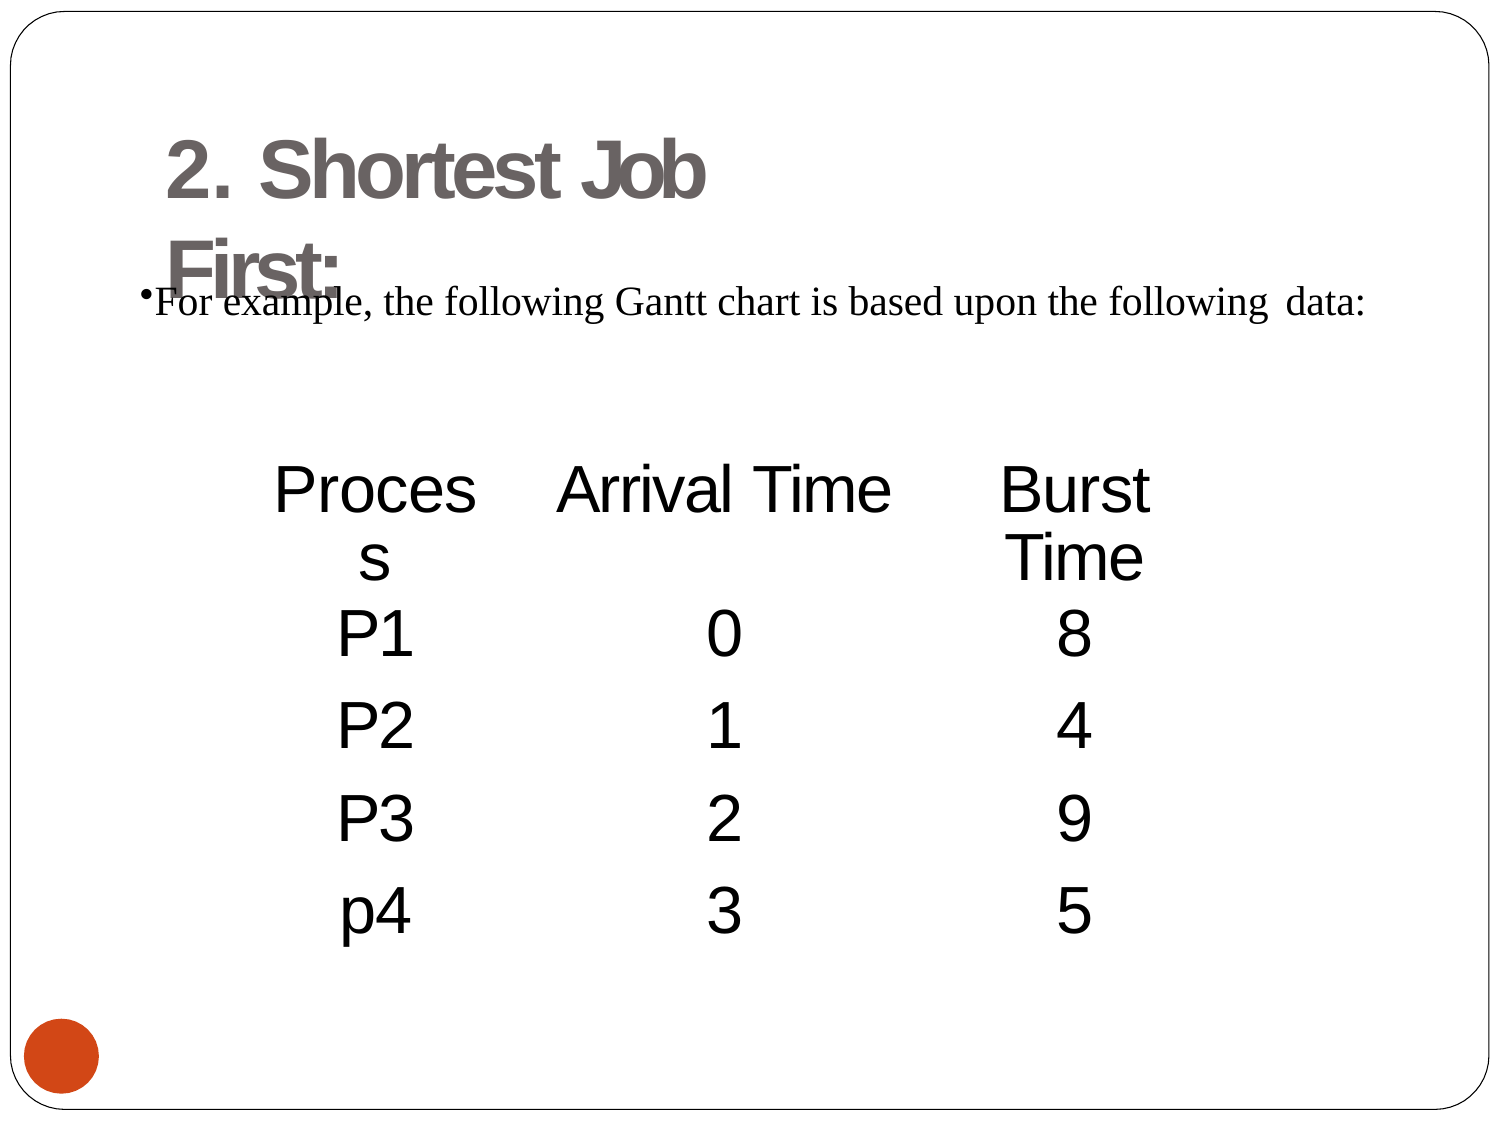

# 2. Shortest Job First:
For example, the following Gantt chart is based upon the following data:
| Process | Arrival Time | Burst Time |
| --- | --- | --- |
| P1 | 0 | 8 |
| P2 | 1 | 4 |
| P3 | 2 | 9 |
| p4 | 3 | 5 |